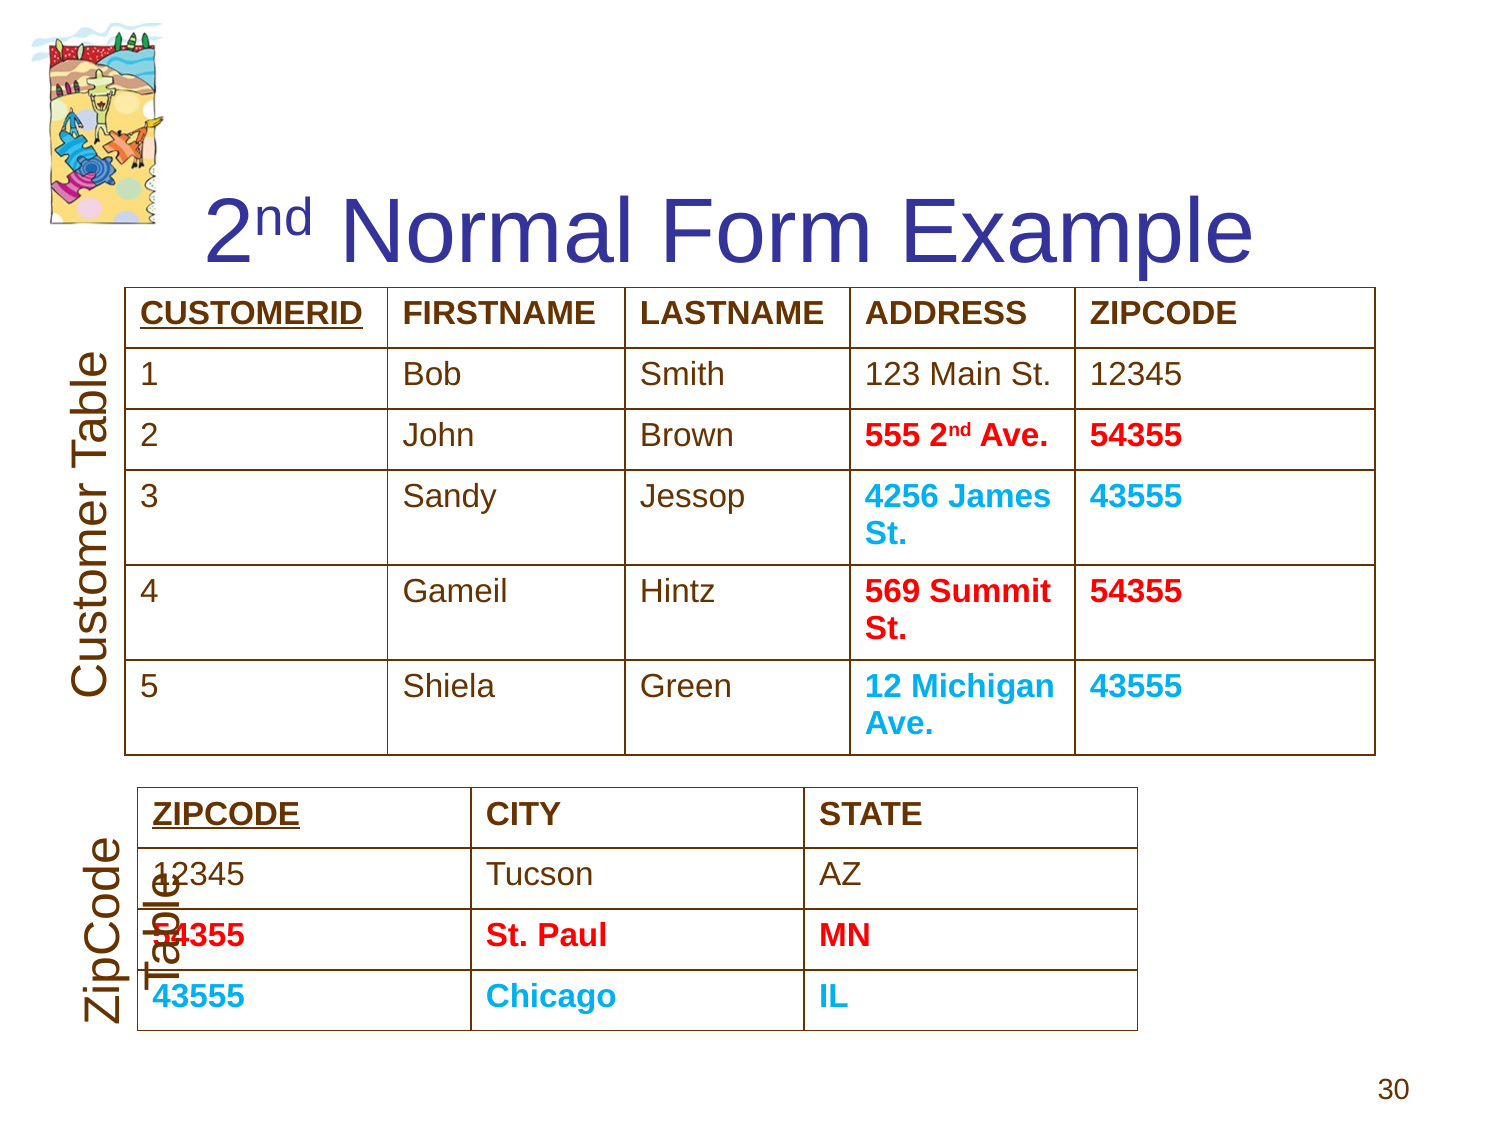

# 2nd Normal Form Example
| CUSTOMERID | FIRSTNAME | LASTNAME | ADDRESS | ZIPCODE |
| --- | --- | --- | --- | --- |
| 1 | Bob | Smith | 123 Main St. | 12345 |
| 2 | John | Brown | 555 2nd Ave. | 54355 |
| 3 | Sandy | Jessop | 4256 James St. | 43555 |
| 4 | Gameil | Hintz | 569 Summit St. | 54355 |
| 5 | Shiela | Green | 12 Michigan Ave. | 43555 |
Customer Table
ZipCode Table
| ZIPCODE | CITY | STATE |
| --- | --- | --- |
| 12345 | Tucson | AZ |
| 54355 | St. Paul | MN |
| 43555 | Chicago | IL |
30